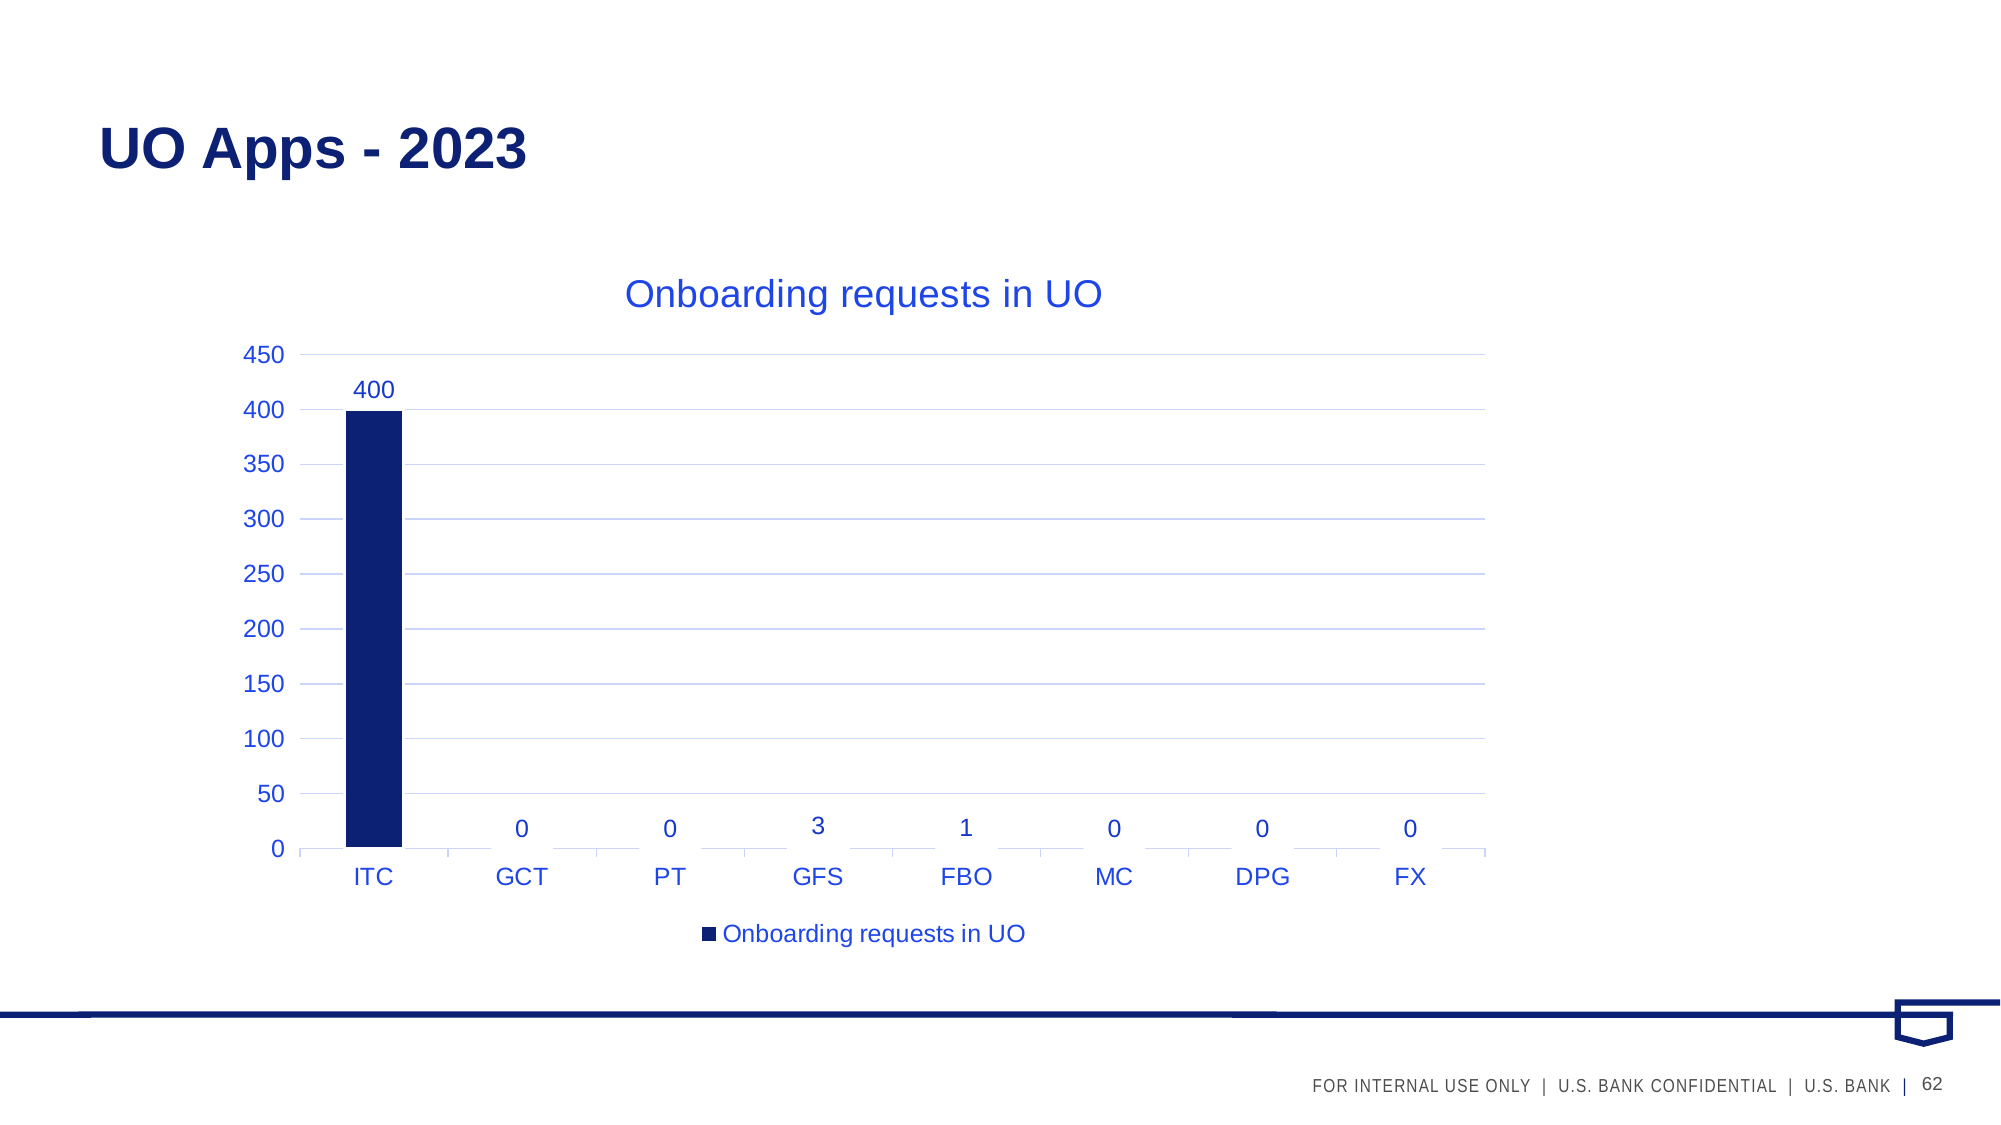

# UO Apps - 2023

### Chart:

| Category | Onboarding requests in UO |
|---|---|
| ITC | 400.0 |
| GCT | 0.0 |
| PT | 0.0 |
| GFS | 3.0 |
| FBO | 1.0 |
| MC | 0.0 |
| DPG | 0.0 |
| FX | 0.0 |